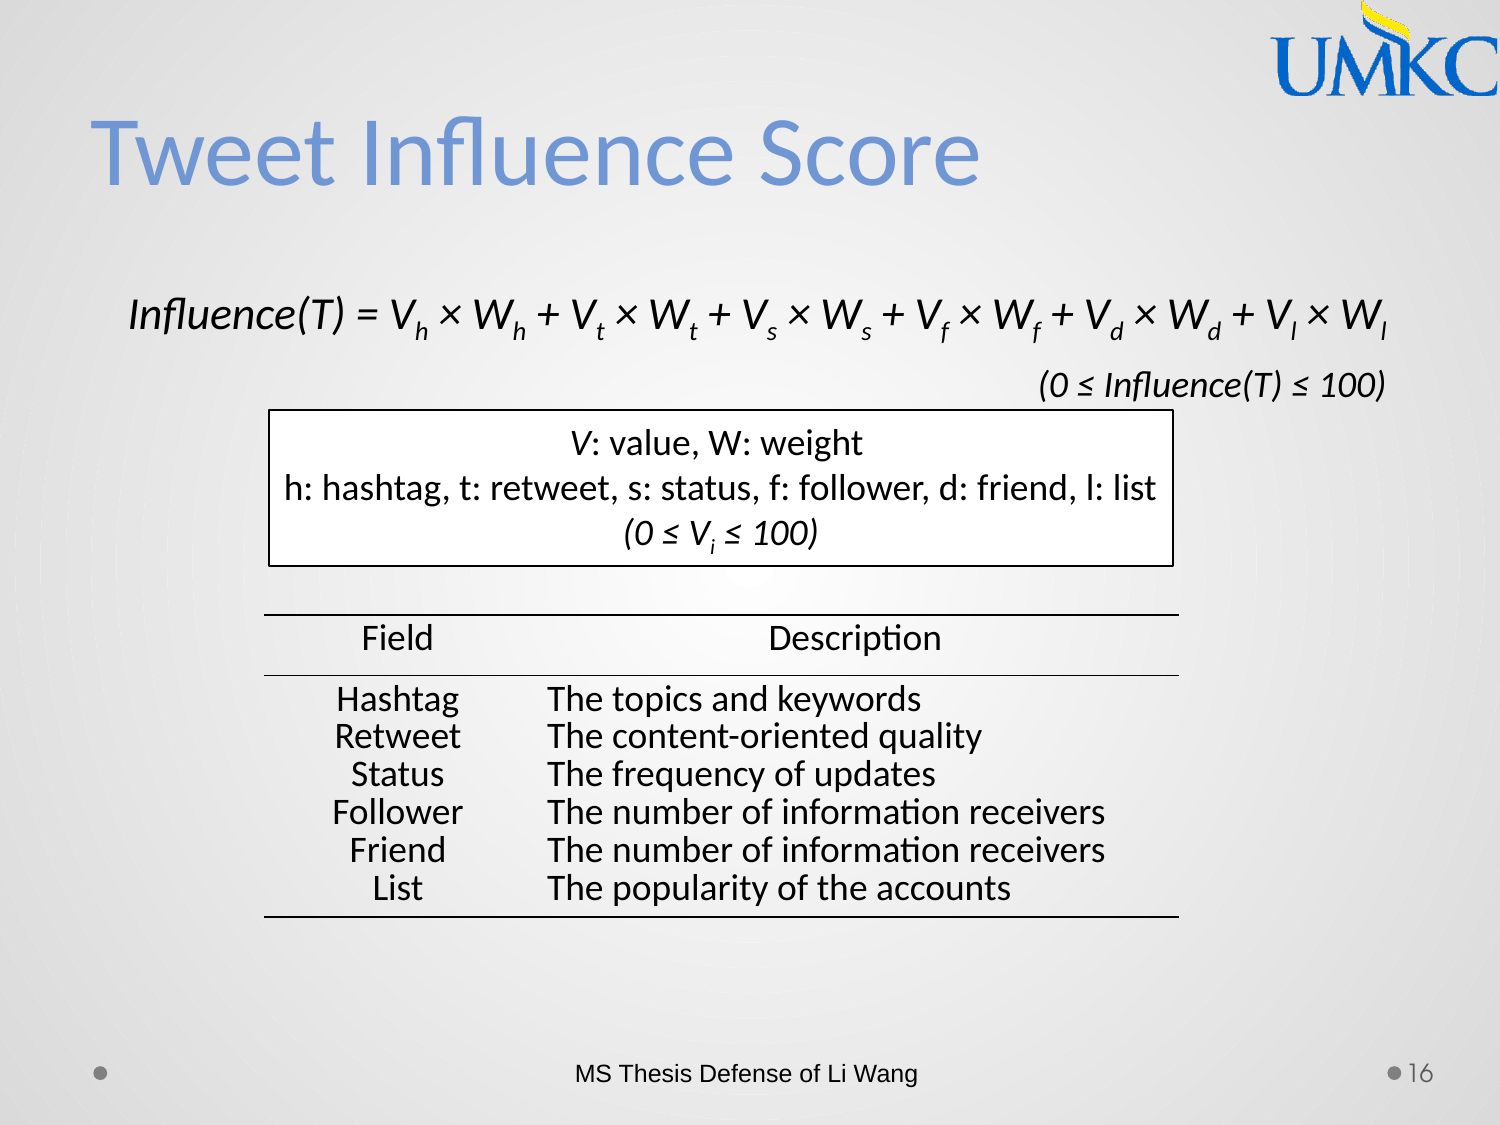

# Tweet Influence Score
Influence(T) = Vh × Wh + Vt × Wt + Vs × Ws + Vf × Wf + Vd × Wd + Vl × Wl (0 ≤ Influence(T) ≤ 100)
V: value, W: weight
h: hashtag, t: retweet, s: status, f: follower, d: friend, l: list
(0 ≤ Vi ≤ 100)
| Field | Description |
| --- | --- |
| Hashtag Retweet Status Follower Friend List | The topics and keywords The content-oriented quality The frequency of updates The number of information receivers The number of information receivers The popularity of the accounts |
MS Thesis Defense of Li Wang
16